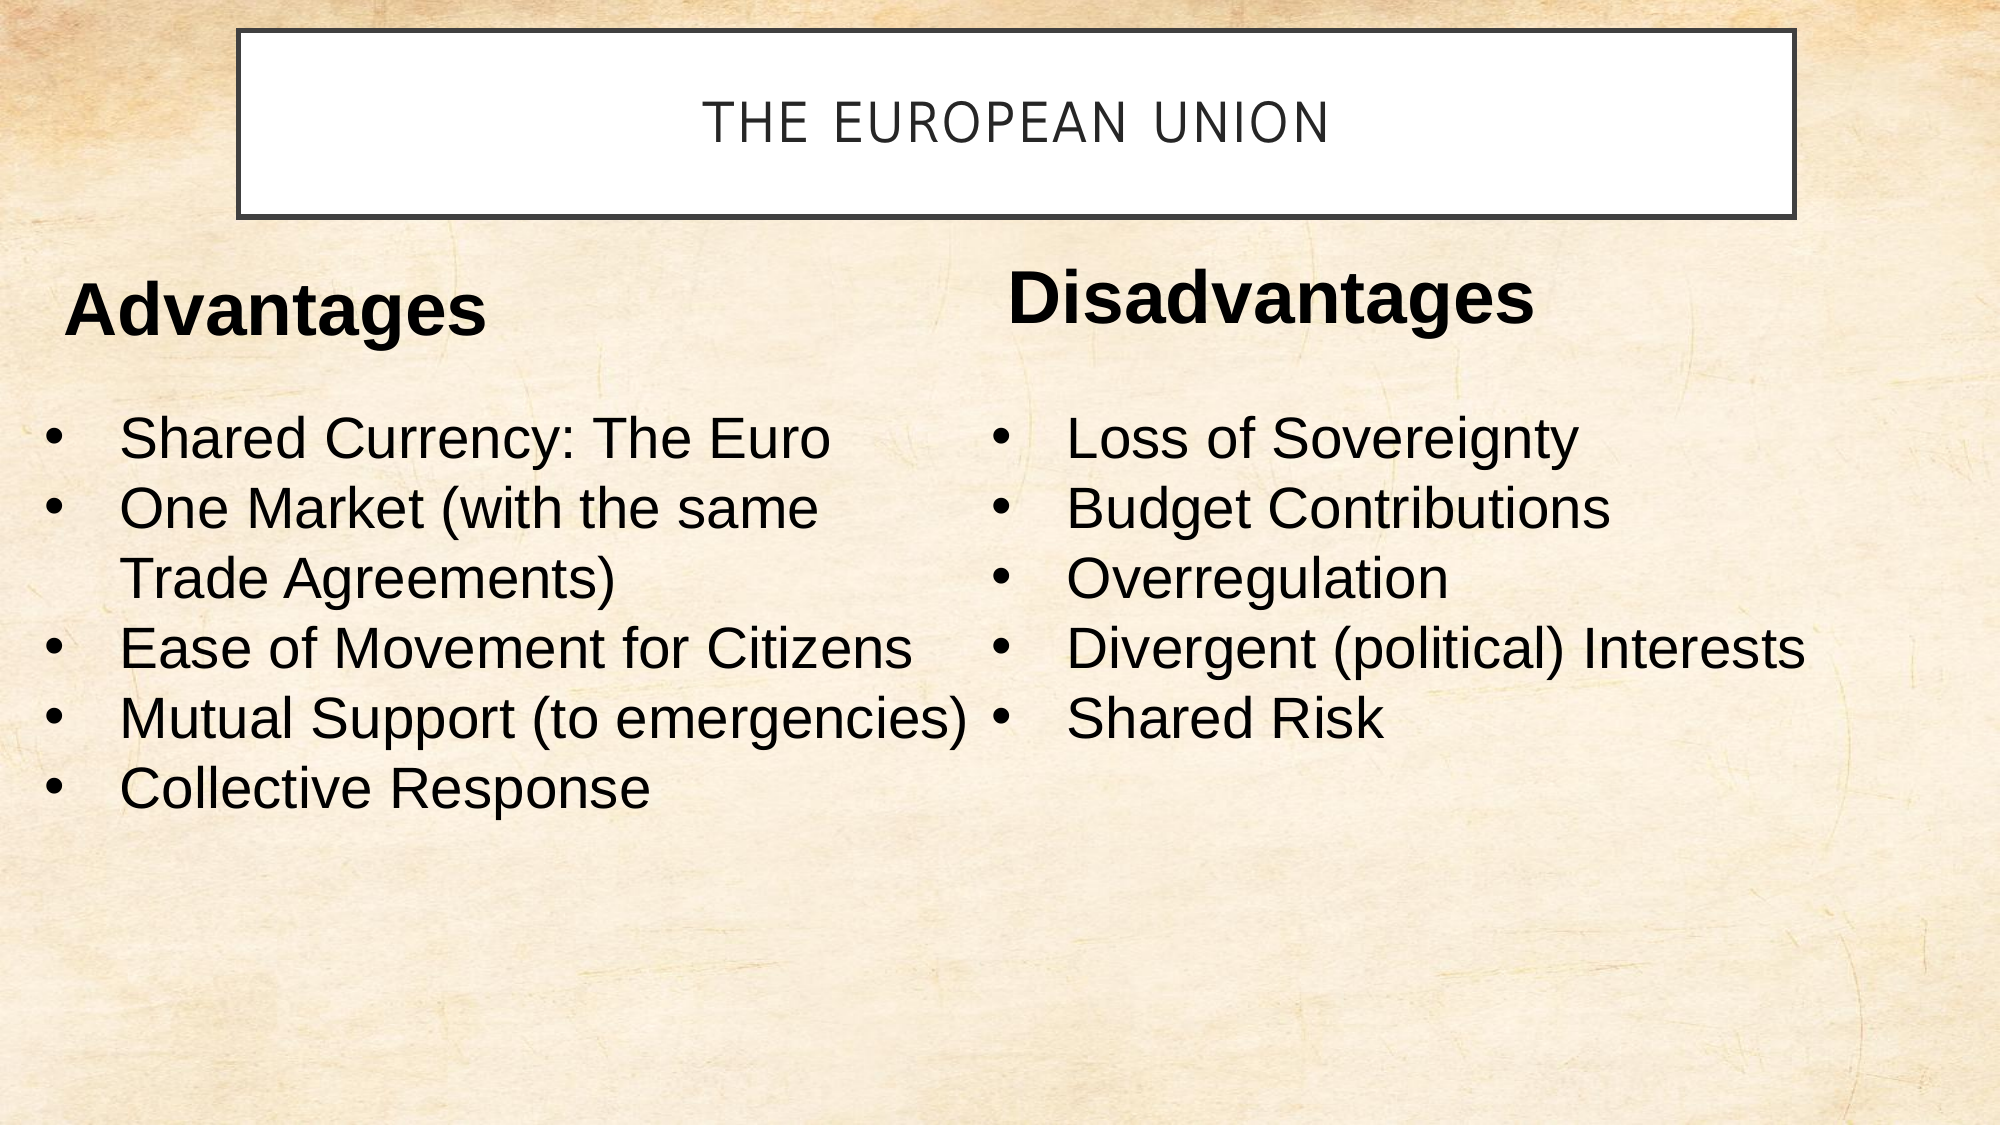

The European Union
Disadvantages
Advantages
Shared Currency: The Euro
One Market (with the same Trade Agreements)
Ease of Movement for Citizens
Mutual Support (to emergencies)
Collective Response
Loss of Sovereignty
Budget Contributions
Overregulation
Divergent (political) Interests
Shared Risk